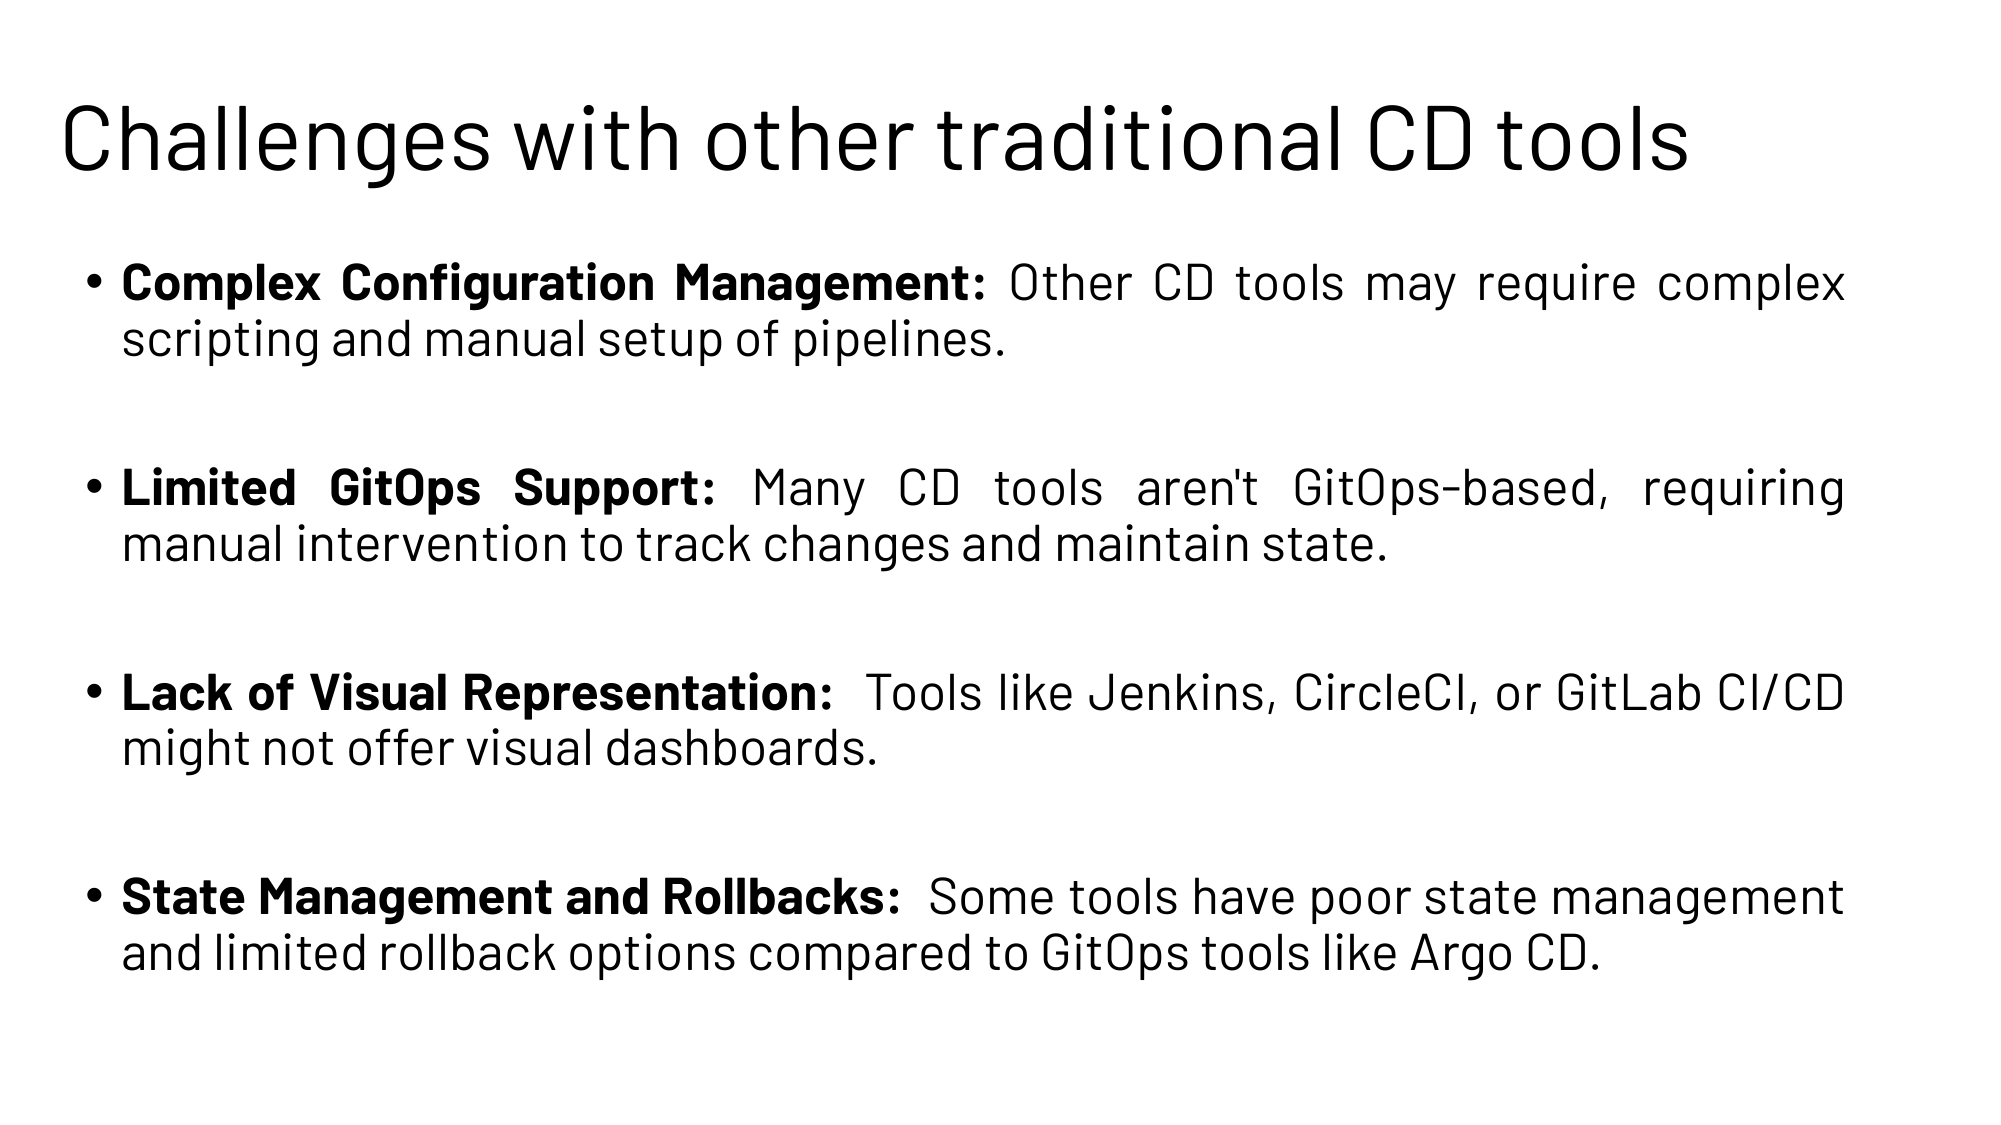

# Challenges with other traditional CD tools
Complex Configuration Management: Other CD tools may require complex scripting and manual setup of pipelines.

Limited GitOps Support: Many CD tools aren't GitOps-based, requiring manual intervention to track changes and maintain state.

Lack of Visual Representation:  Tools like Jenkins, CircleCI, or GitLab CI/CD might not offer visual dashboards.

State Management and Rollbacks:  Some tools have poor state management and limited rollback options compared to GitOps tools like Argo CD.